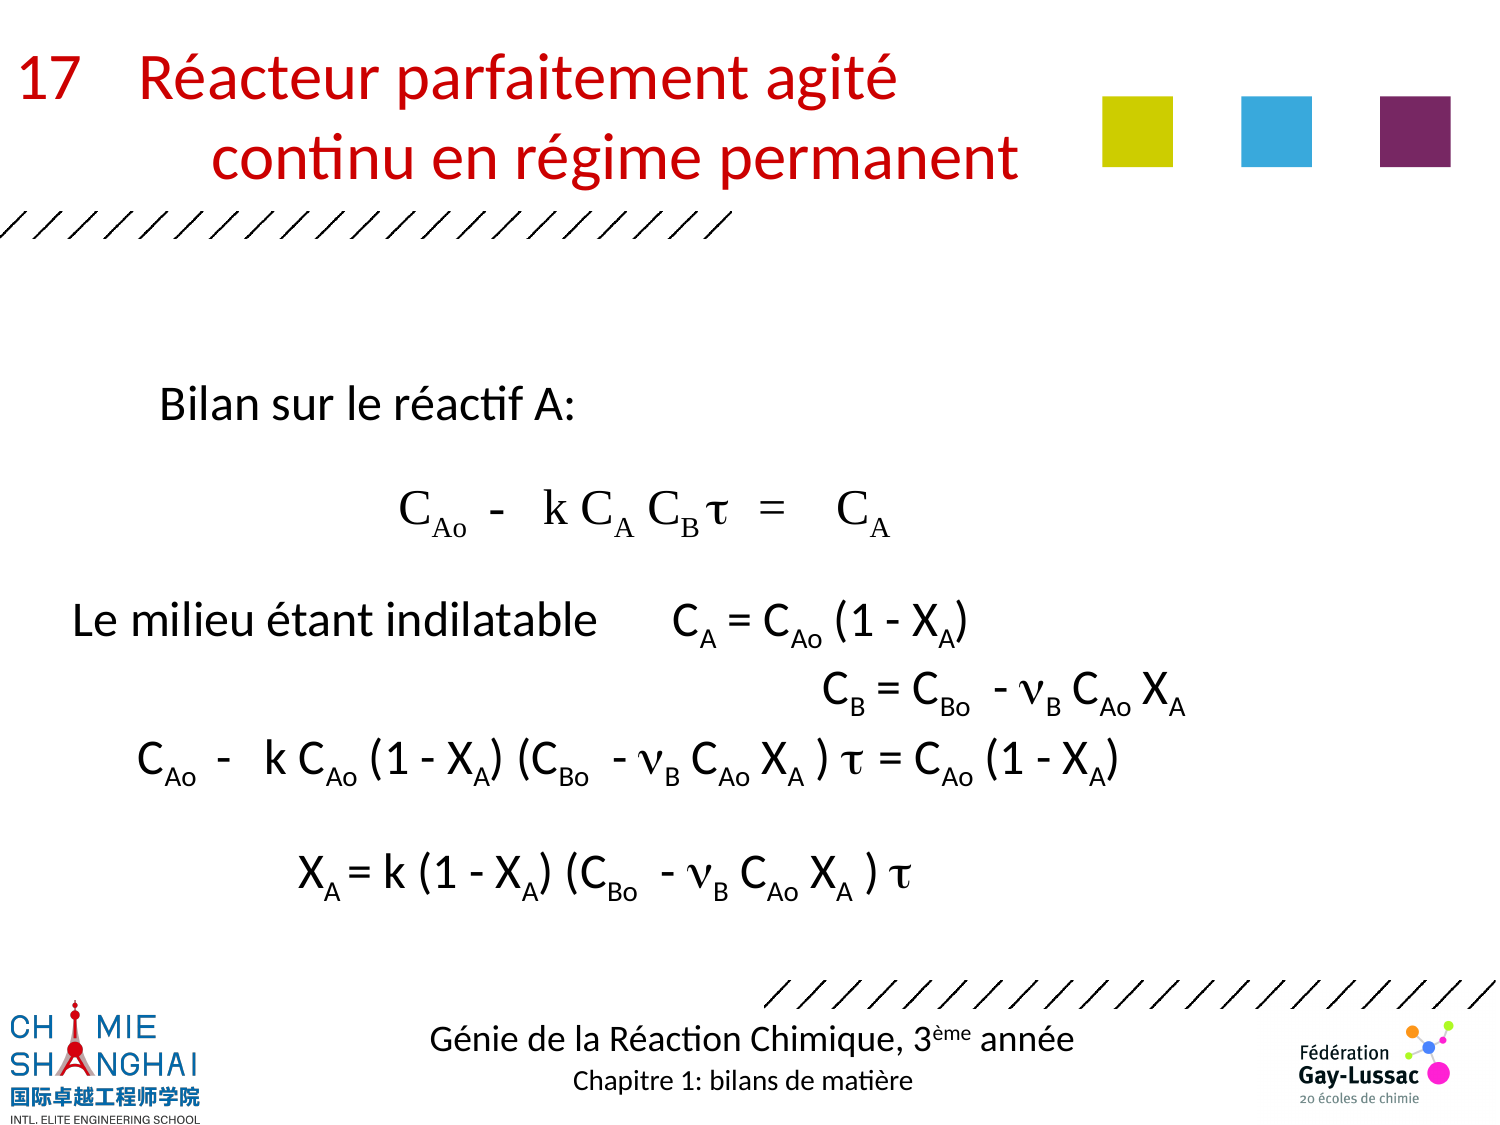

Réacteur parfaitement agité
	continu en régime permanent
Bilan sur le réactif A:
CAo   -   k CA CB τ    =    CA

Le milieu étant indilatable	CA = CAo (1 - XA)
					CB = CBo  - νB CAo XA
CAo   -   k CAo (1 - XA) (CBo  - νB CAo XA ) τ = CAo (1 - XA)

XA = k (1 - XA) (CBo  - νB CAo XA ) τ